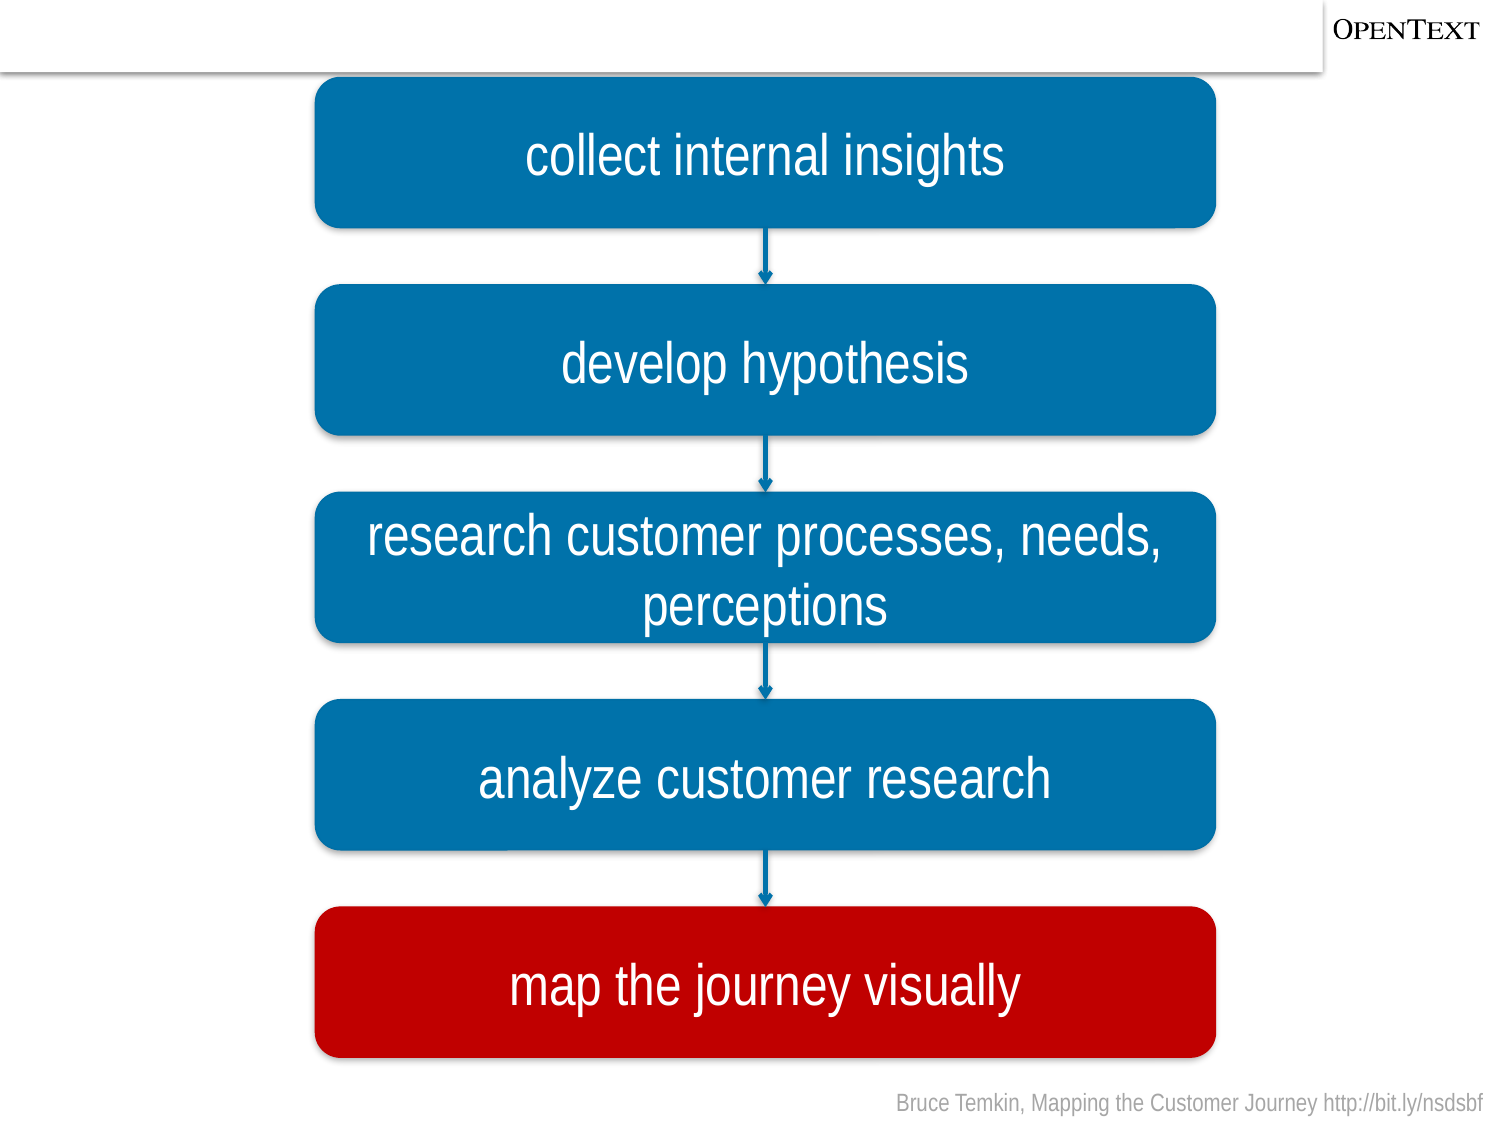

collect internal insights
develop hypothesis
research customer processes, needs, perceptions
analyze customer research
map the journey visually
Bruce Temkin, Mapping the Customer Journey http://bit.ly/nsdsbf